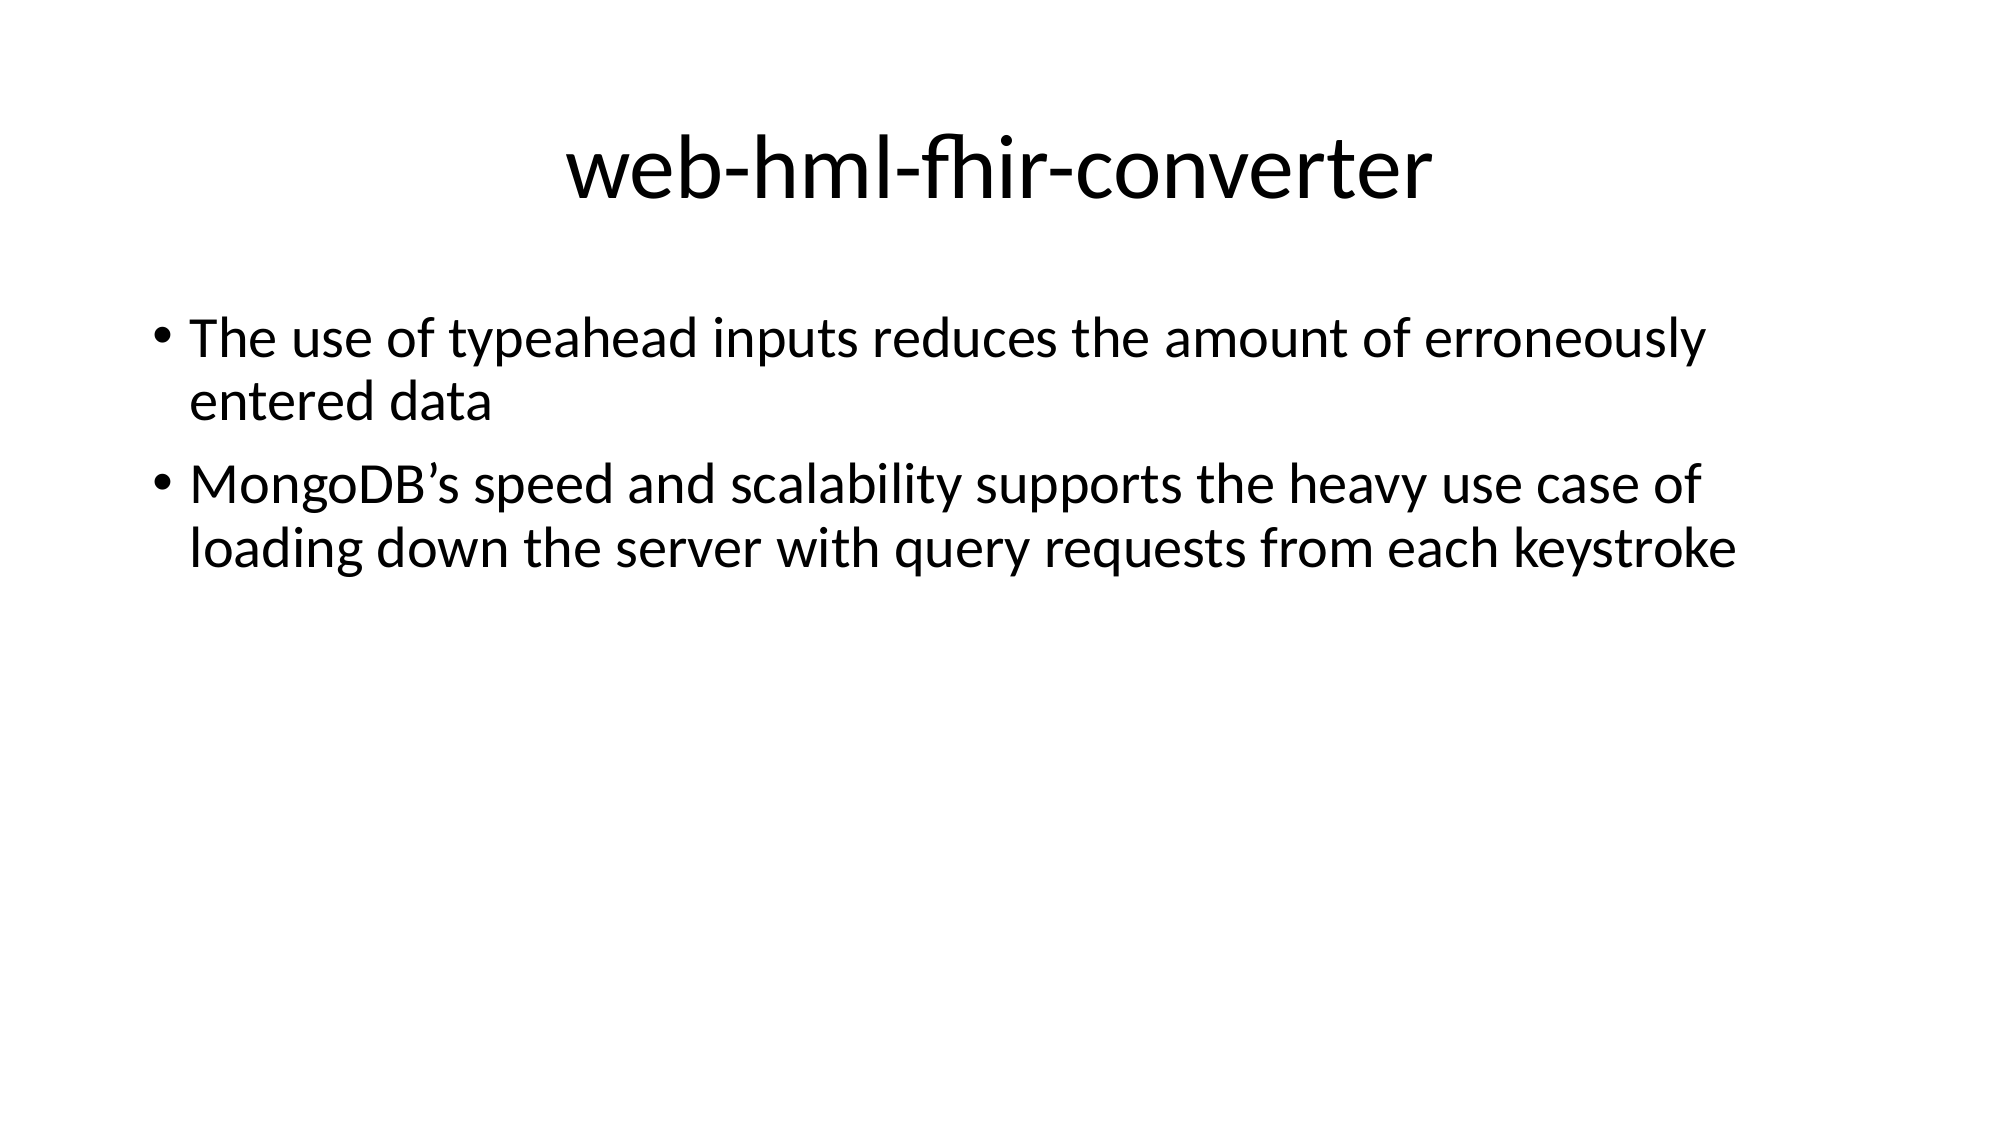

# web-hml-fhir-converter
The use of typeahead inputs reduces the amount of erroneously entered data
MongoDB’s speed and scalability supports the heavy use case of loading down the server with query requests from each keystroke